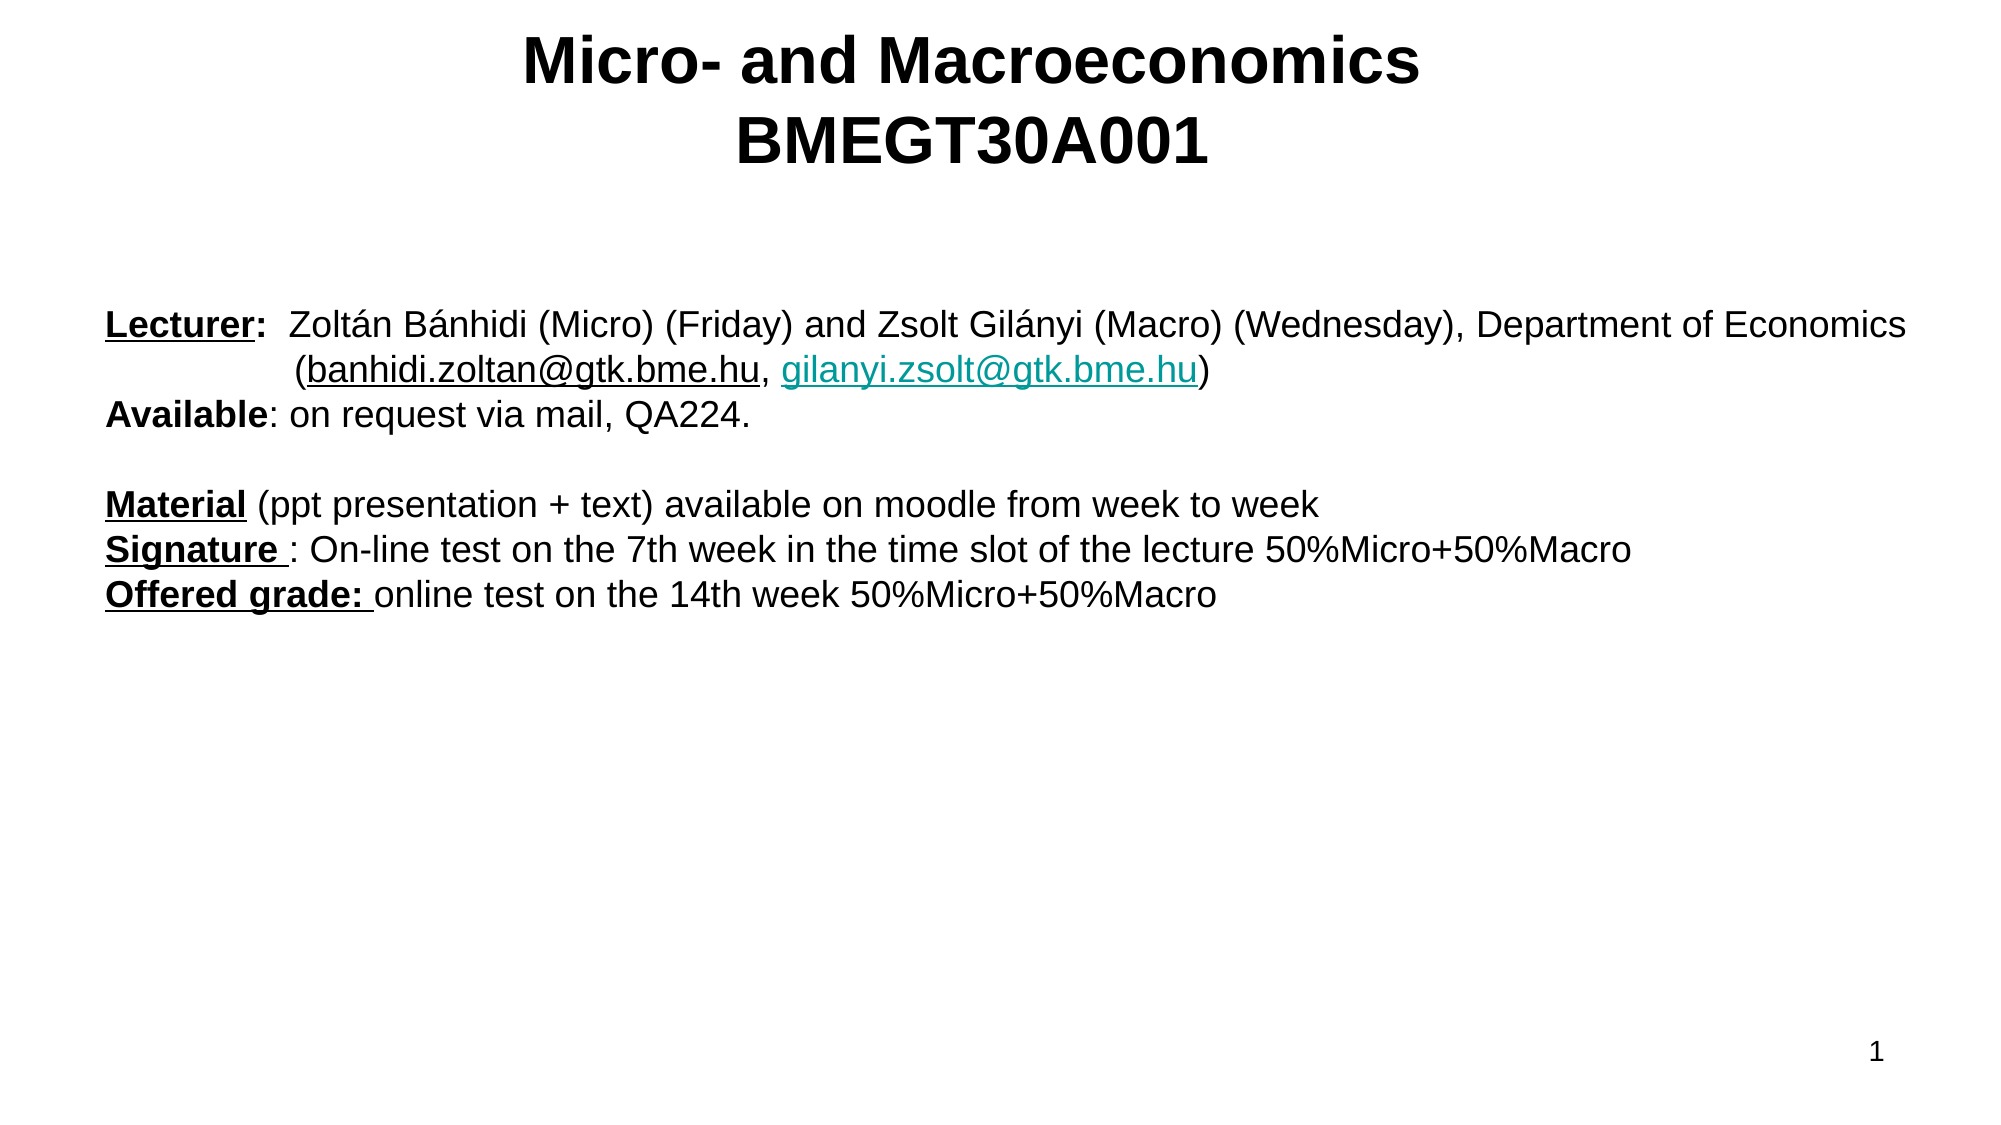

Micro- and Macroeconomics
BMEGT30A001
Lecturer:  Zoltán Bánhidi (Micro) (Friday) and Zsolt Gilányi (Macro) (Wednesday), Department of Economics
                  (banhidi.zoltan@gtk.bme.hu, gilanyi.zsolt@gtk.bme.hu)
Available: on request via mail, QA224.

Material (ppt presentation + text) available on moodle from week to week
Signature : On-line test on the 7th week in the time slot of the lecture 50%Micro+50%Macro
Offered grade: online test on the 14th week 50%Micro+50%Macro
1